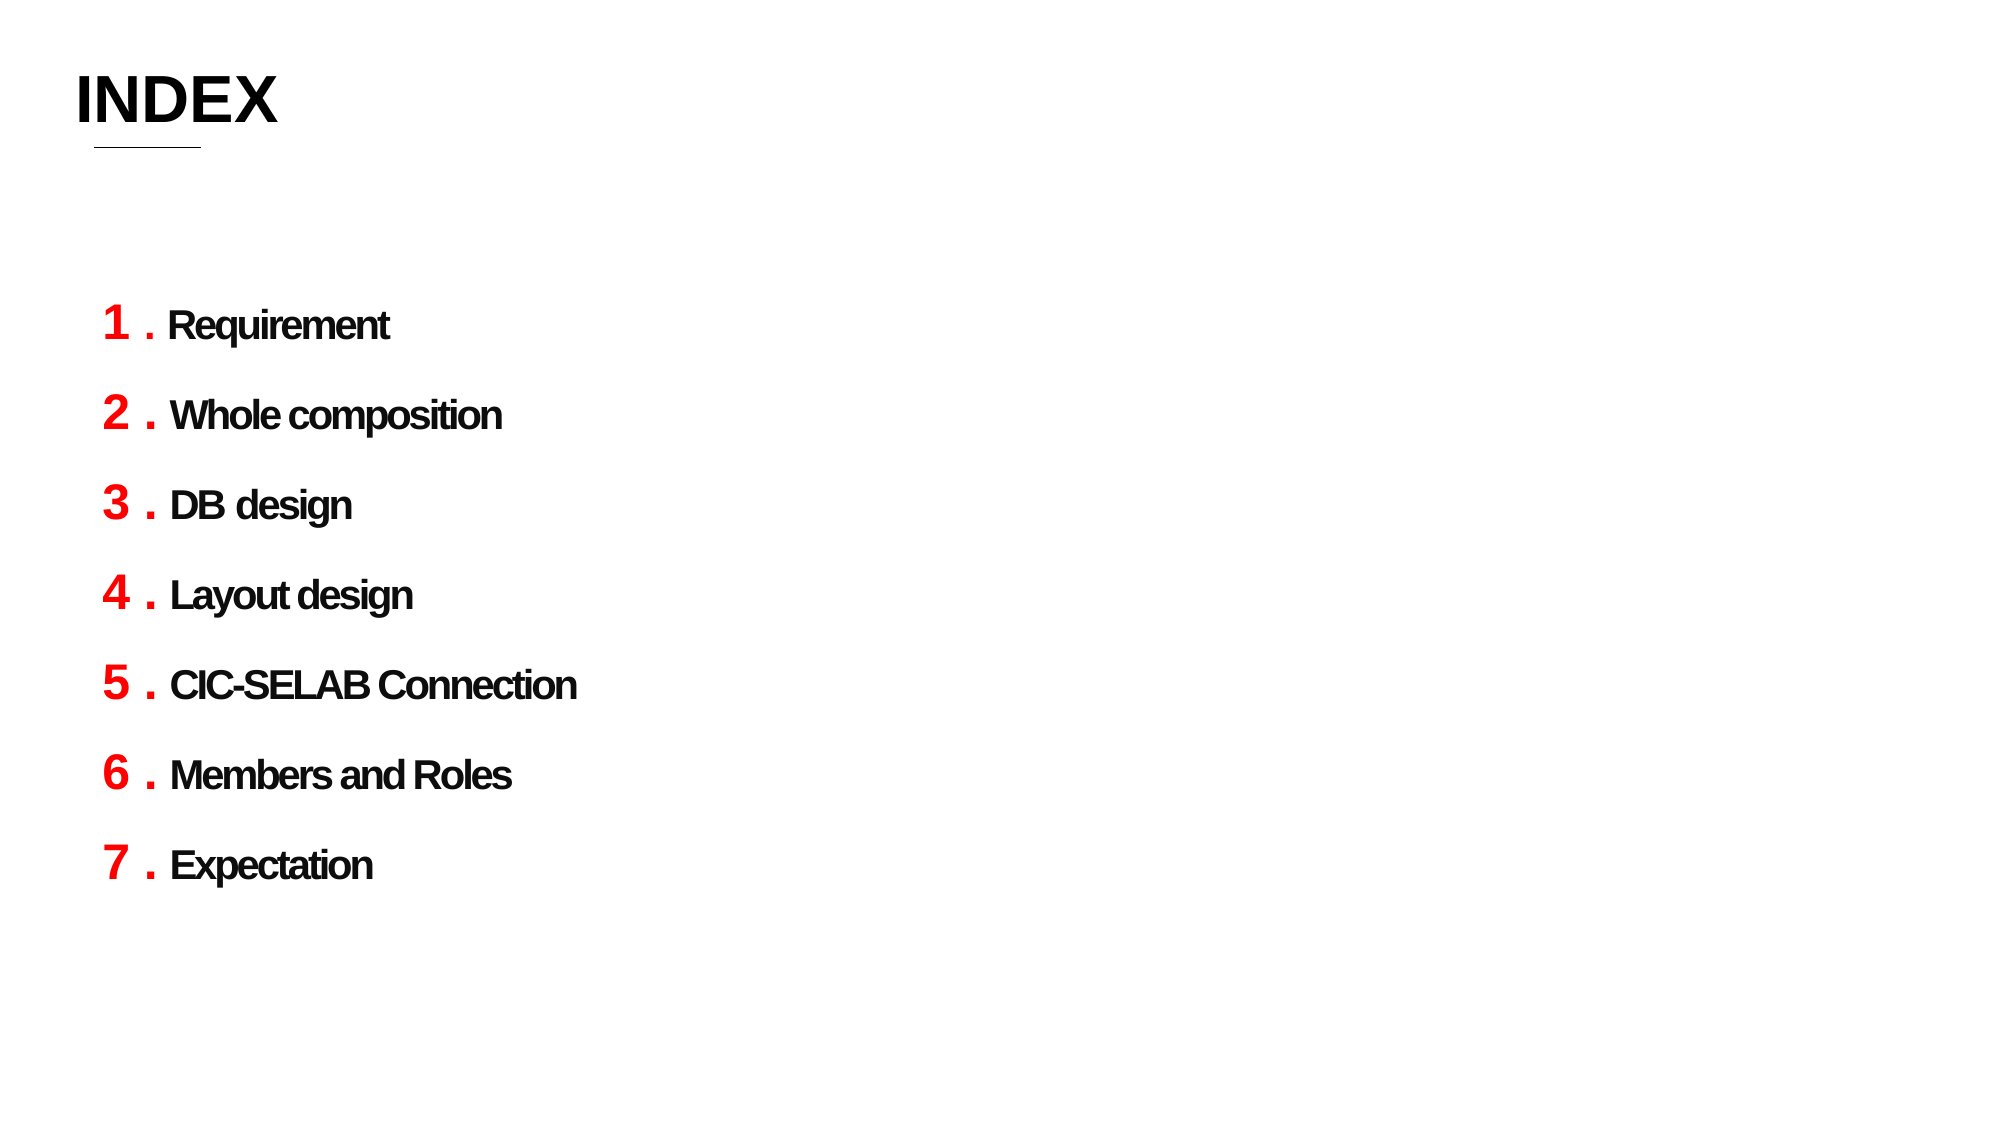

INDEX
1 . Requirement
2 . Whole composition
3 . DB design
4 . Layout design
5 . CIC-SELAB Connection
6 . Members and Roles
7 . Expectation